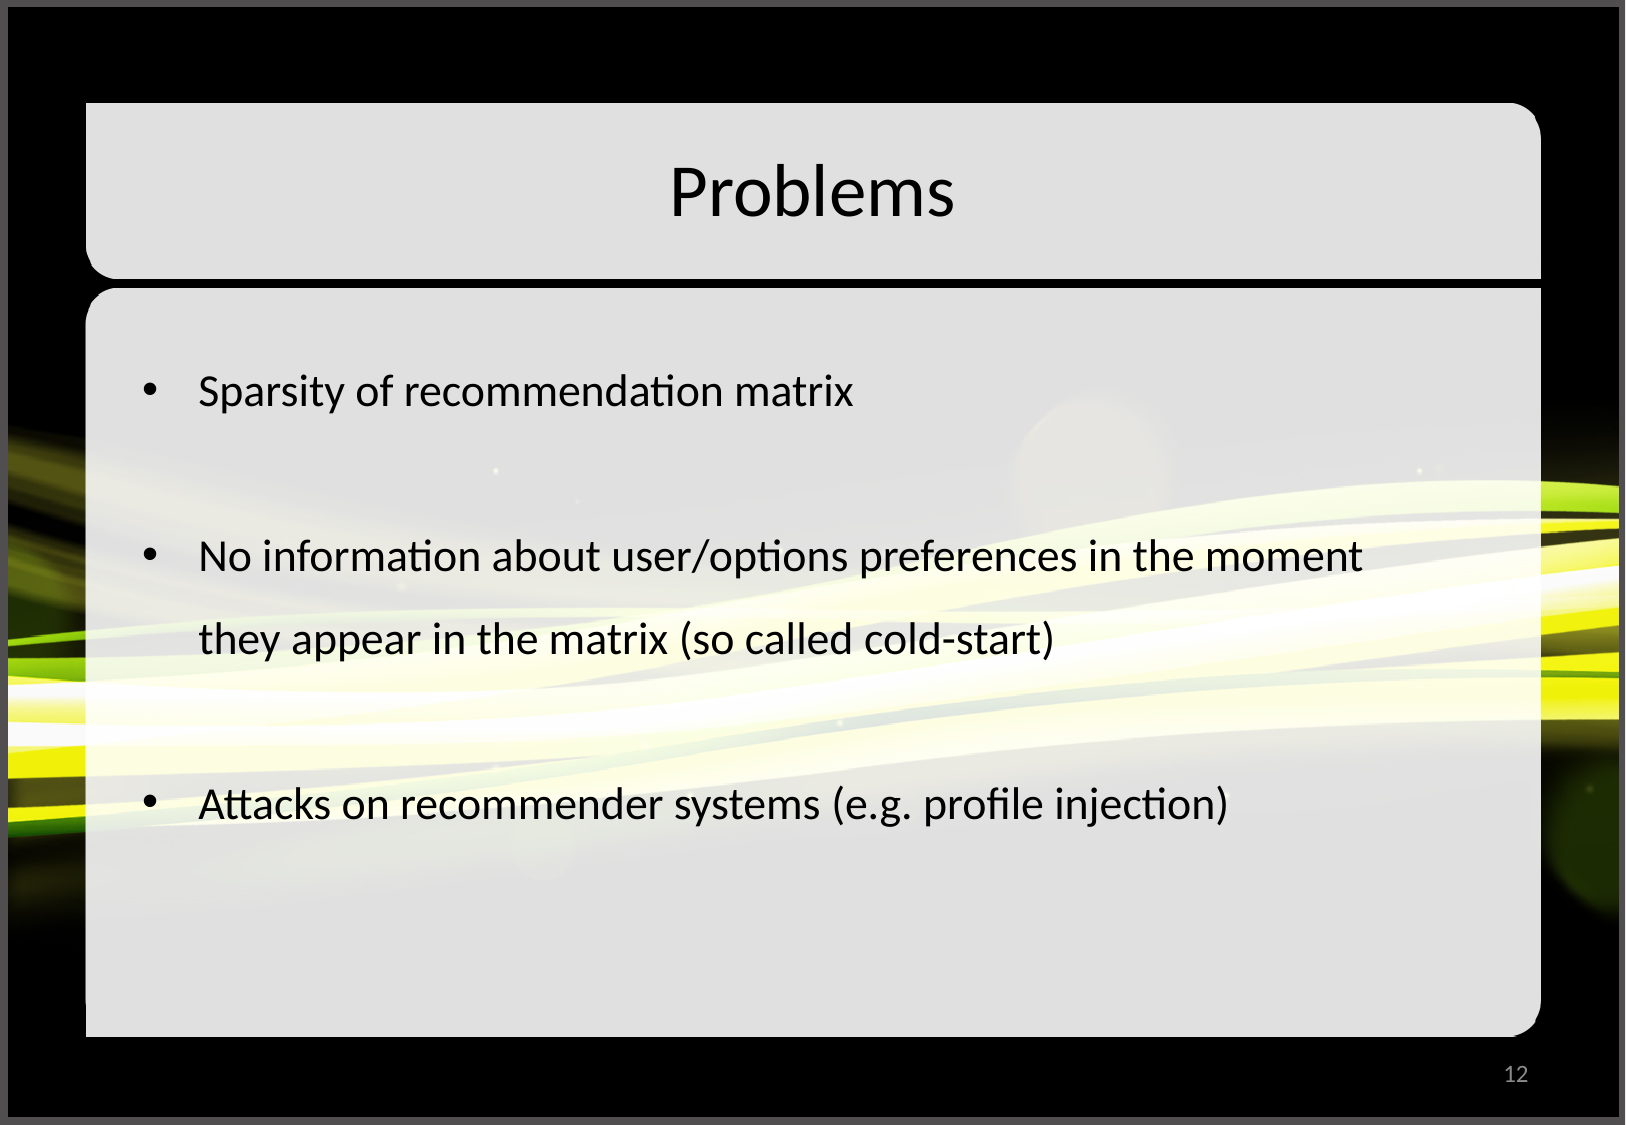

# Problems
Sparsity of recommendation matrix

No information about user/options preferences in the moment they appear in the matrix (so called cold-start)

Attacks on recommender systems (e.g. profile injection)
12